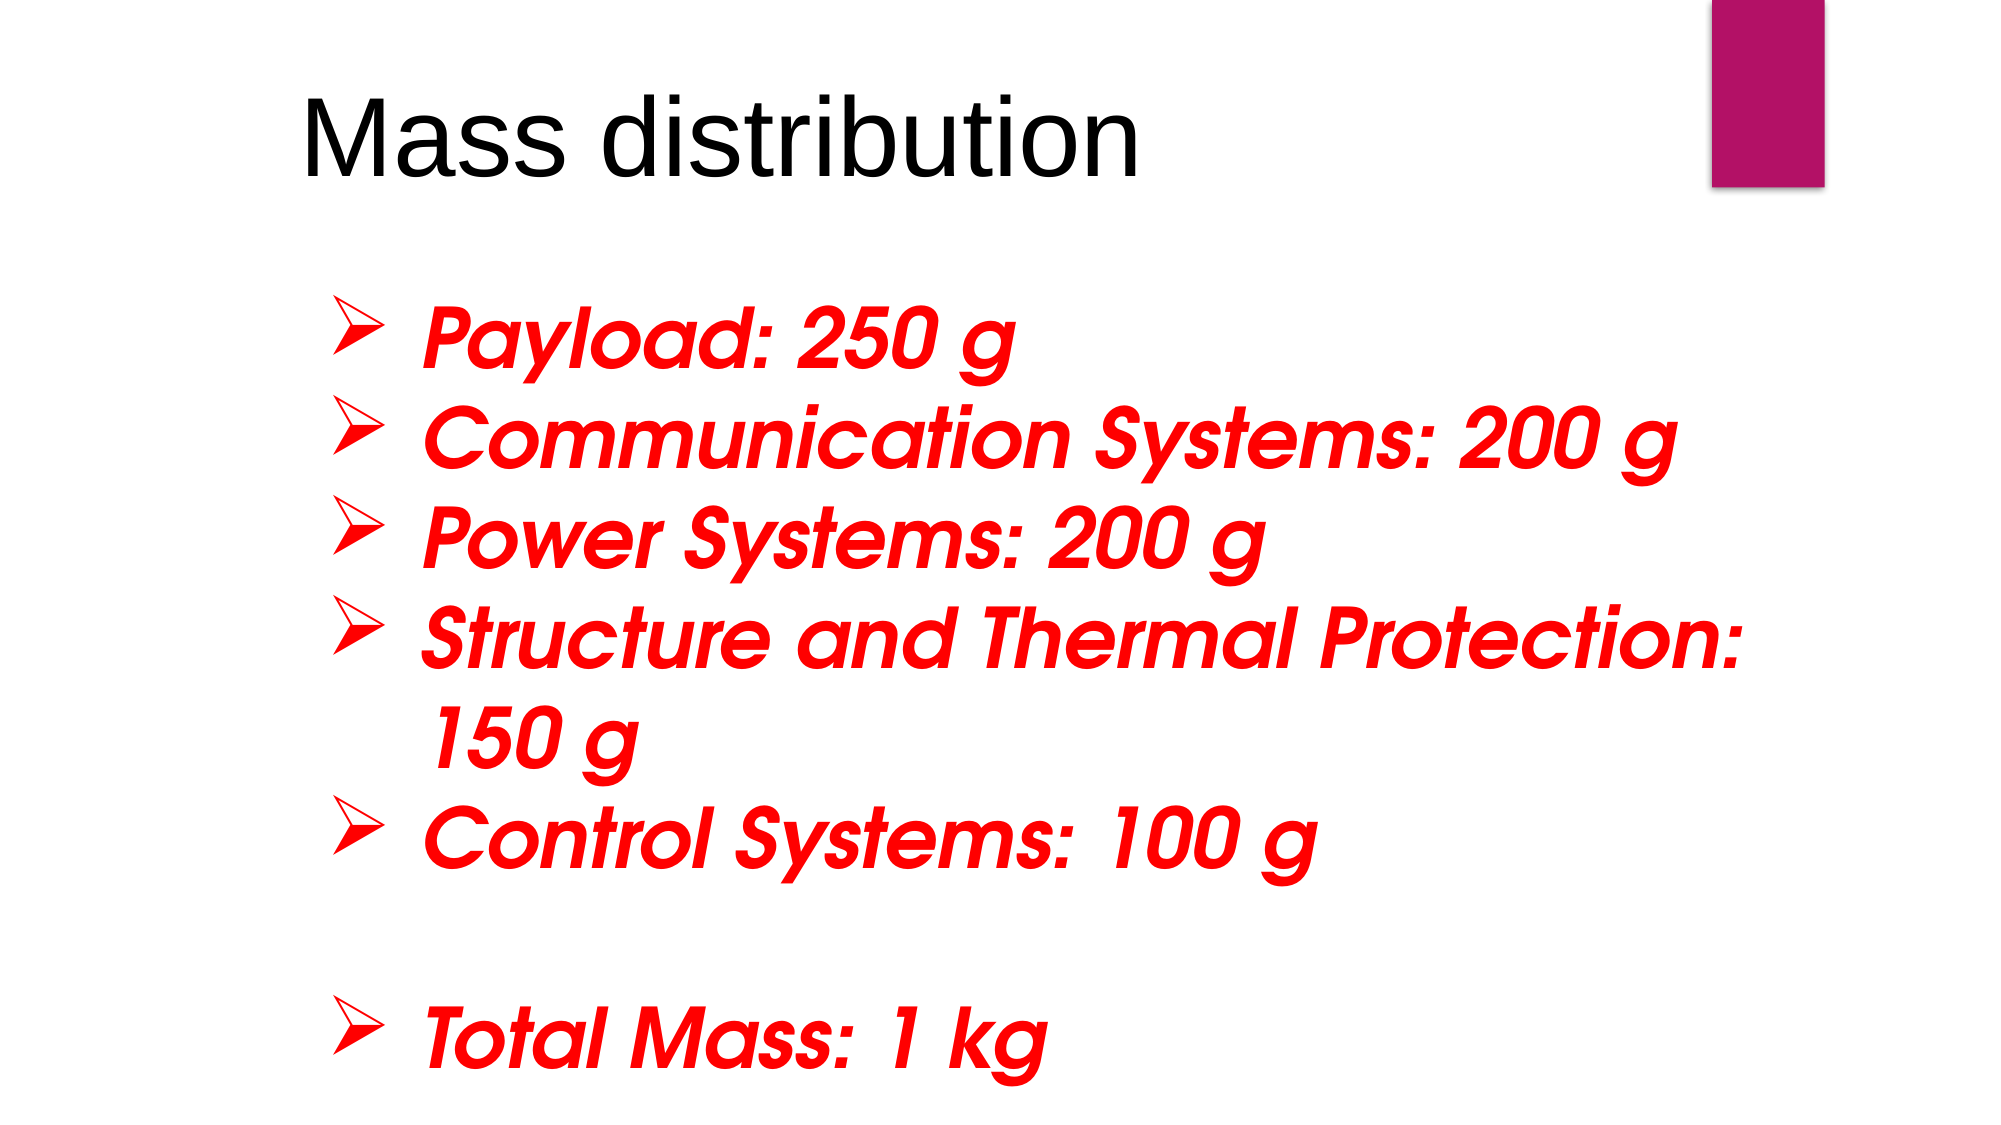

Mass distribution
Payload: 250 g
Communication Systems: 200 g
Power Systems: 200 g
Structure and Thermal Protection: 150 g
Control Systems: 100 g

Total Mass: 1 kg